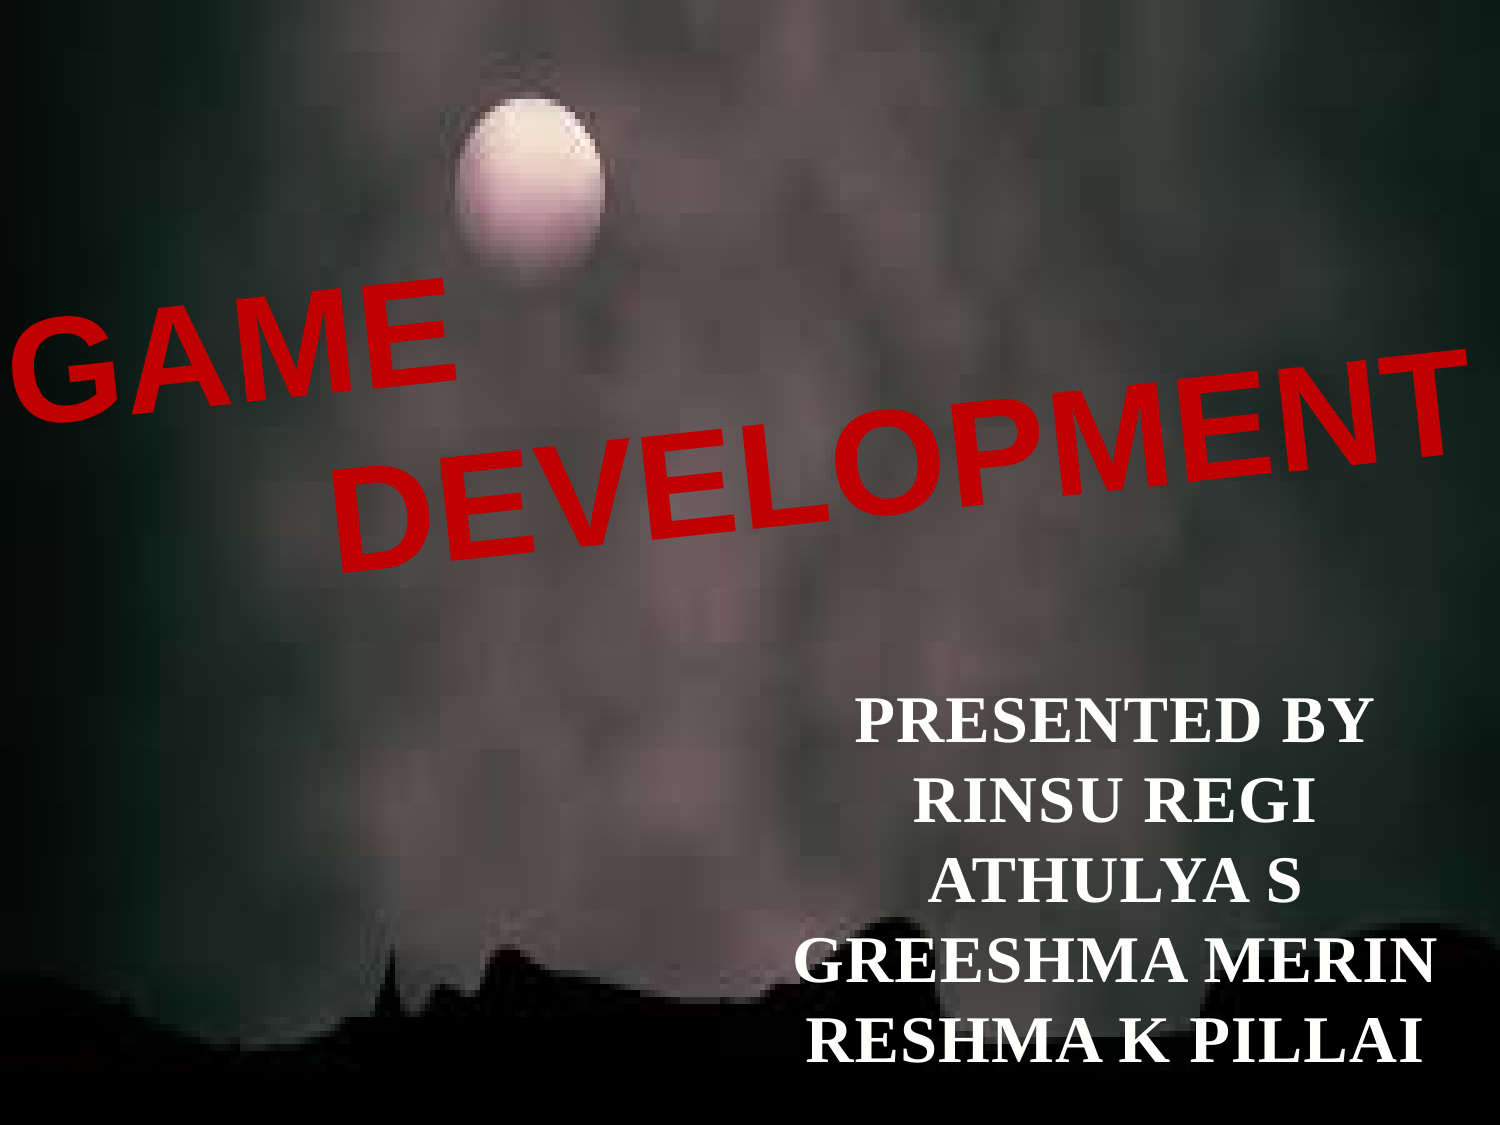

GAME
DEVELOPMENT
PRESENTED BY
RINSU REGI
ATHULYA S
GREESHMA MERIN
RESHMA K PILLAI